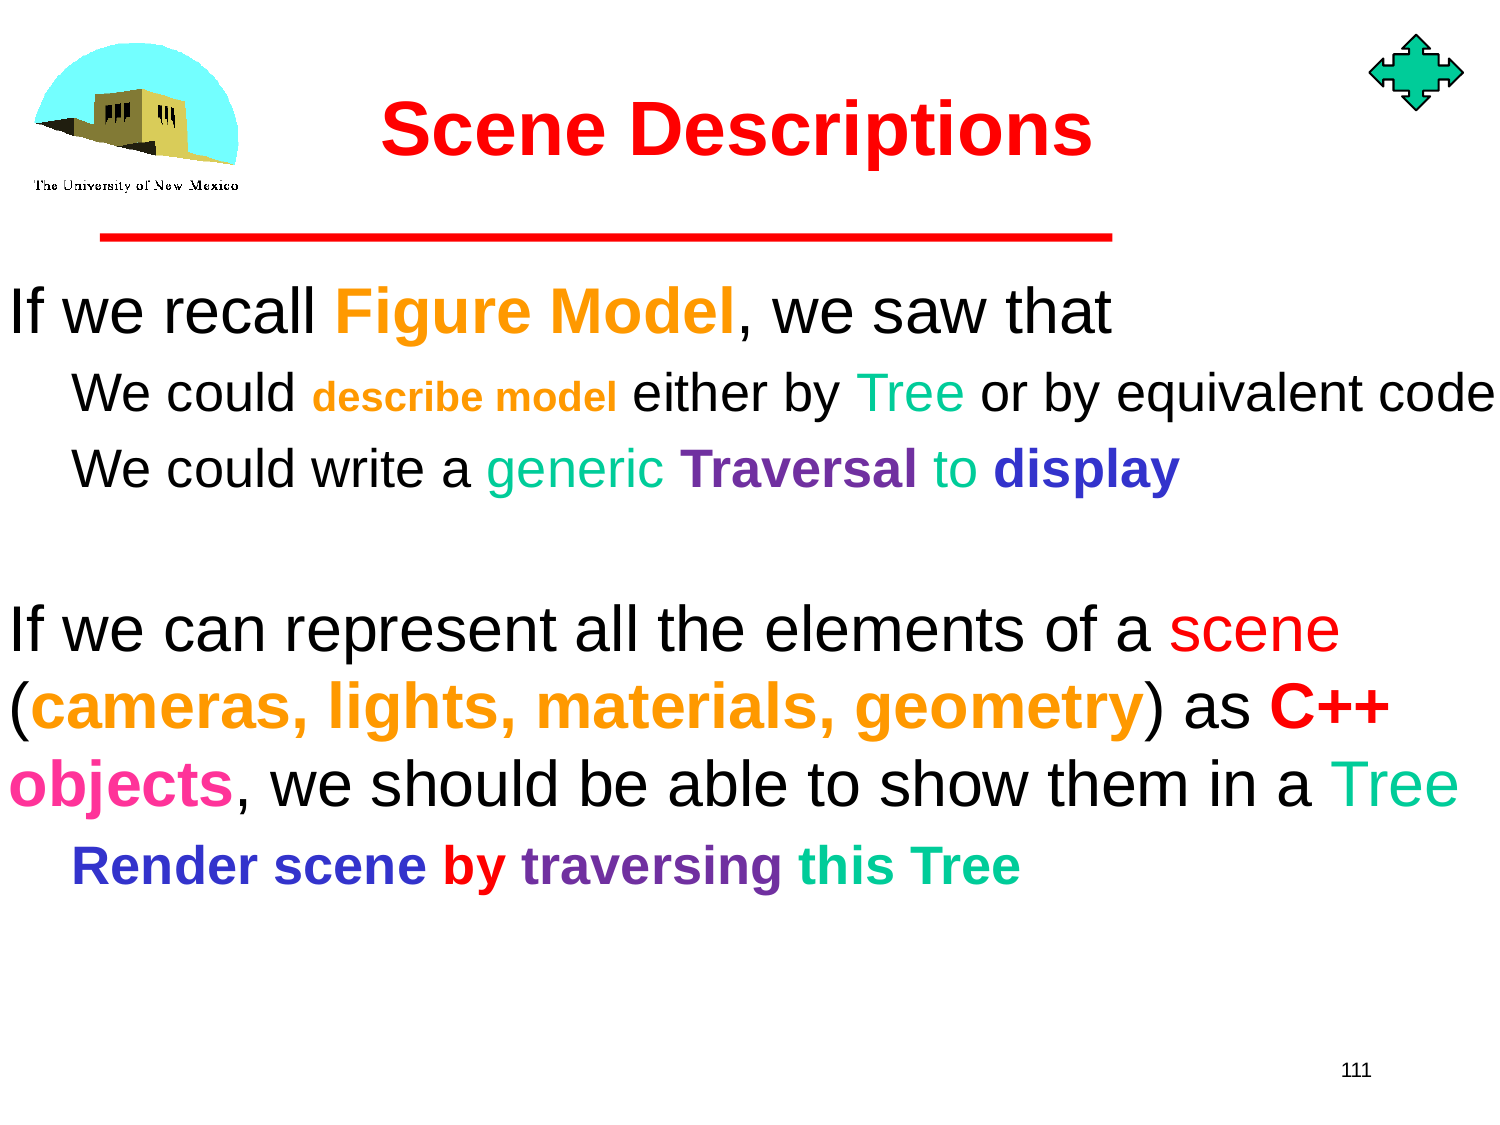

Scene Descriptions

If we recall Figure Model, we saw that
We could describe model either by Tree or by equivalent code
We could write a generic Traversal to display

If we can represent all the elements of a scene (cameras, lights, materials, geometry) as C++ objects, we should be able to show them in a Tree
Render scene by traversing this Tree

111